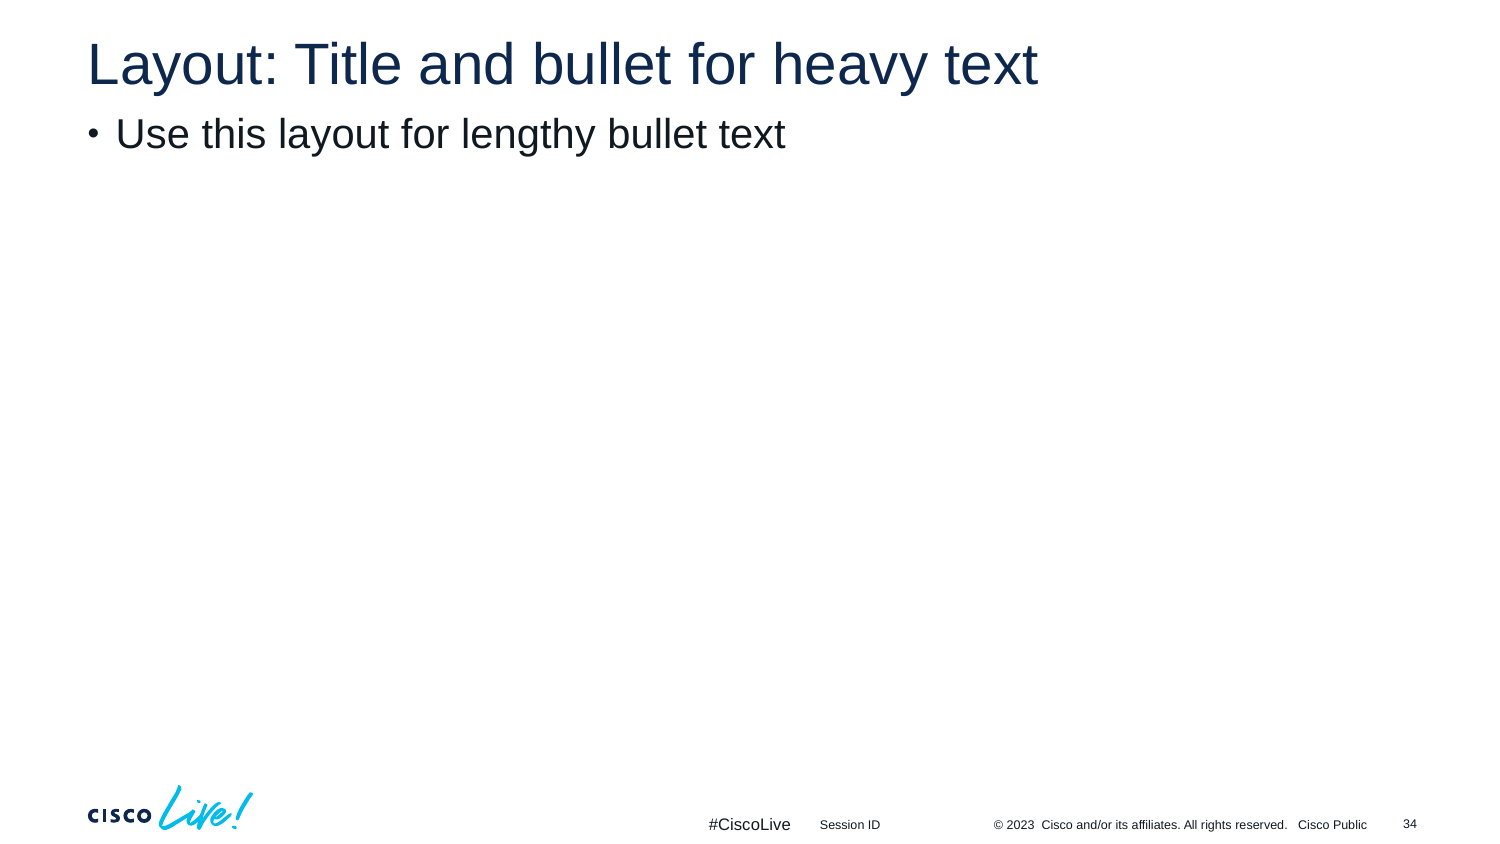

# Layout: Title and bullet for heavy text
Use this layout for lengthy bullet text
34
Session ID